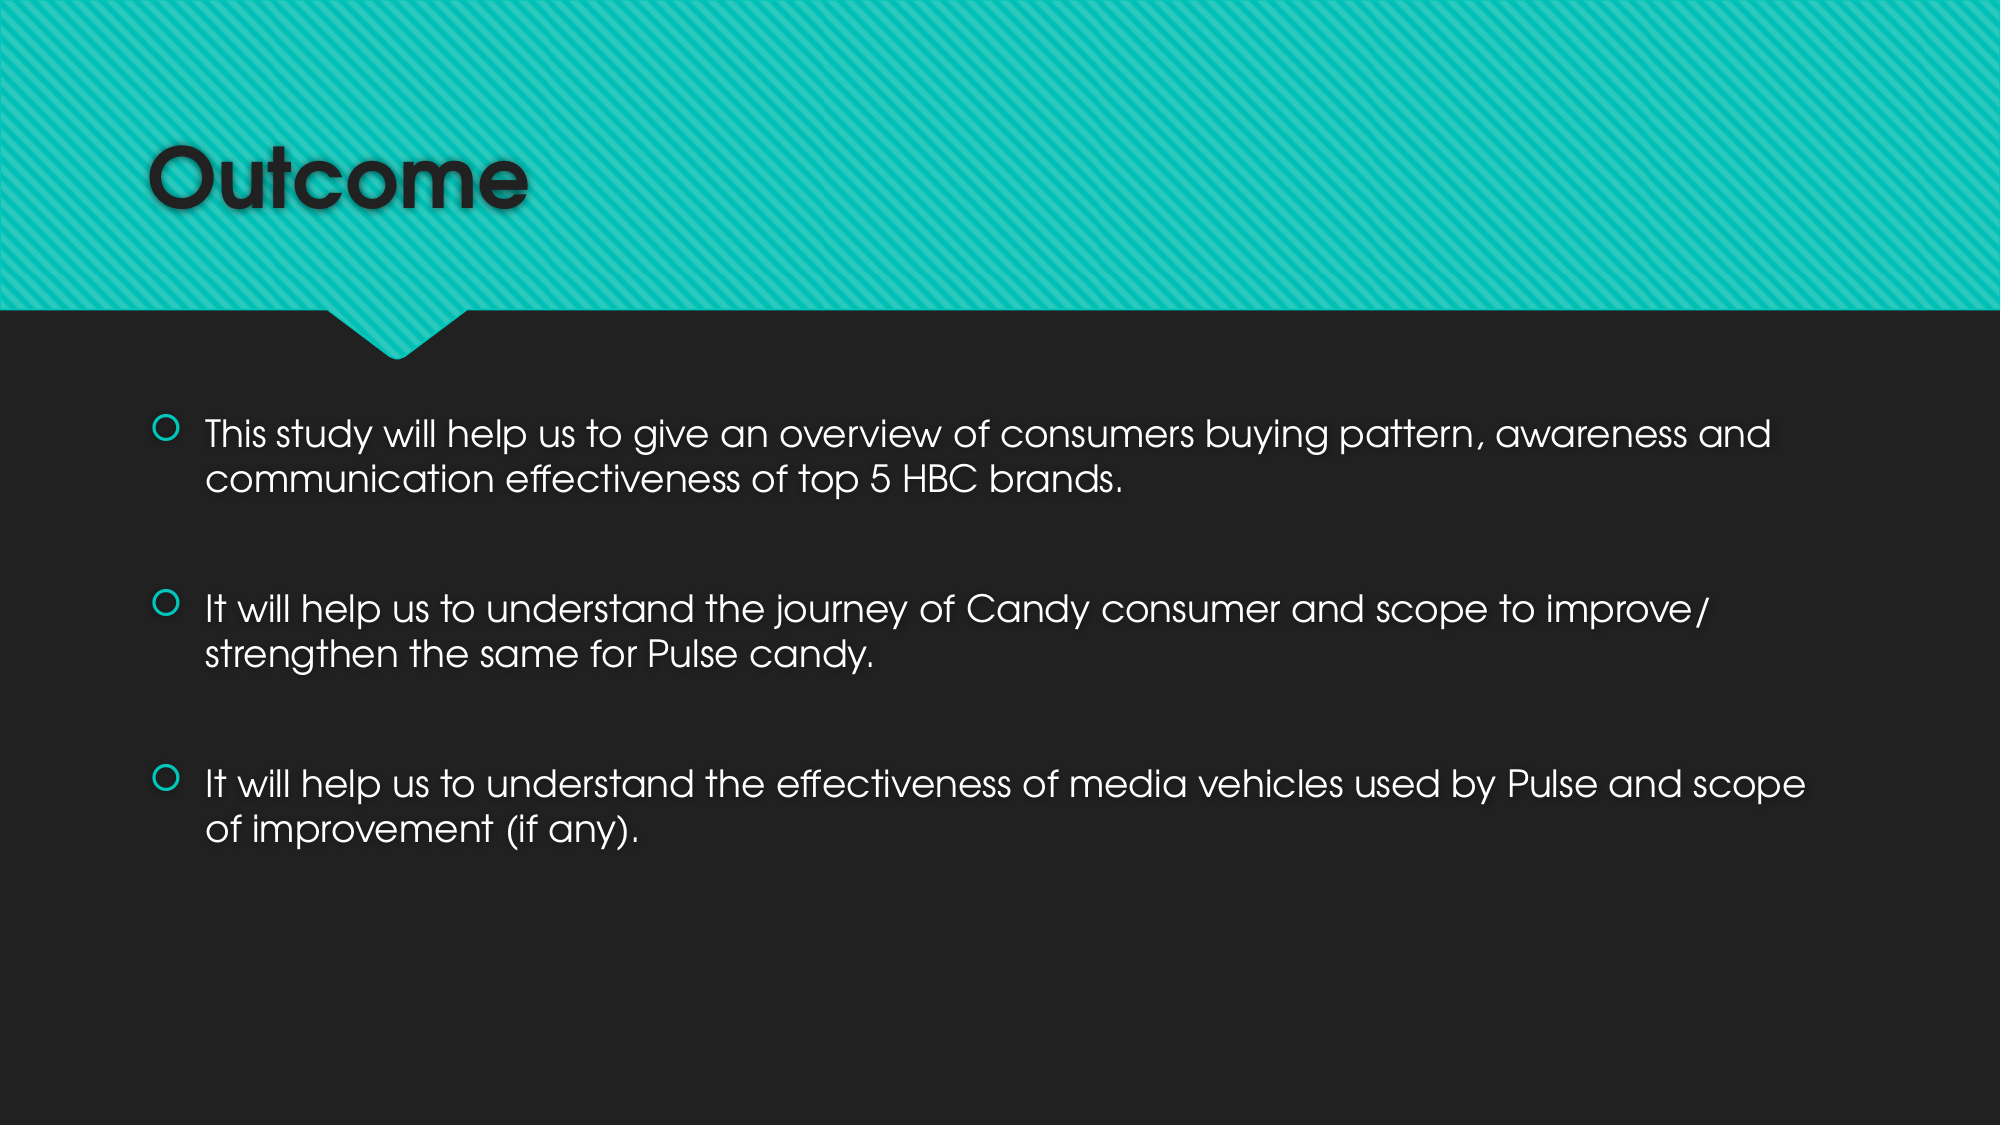

# Outcome
This study will help us to give an overview of consumers buying pattern, awareness and communication effectiveness of top 5 HBC brands.

It will help us to understand the journey of Candy consumer and scope to improve/ strengthen the same for Pulse candy.

It will help us to understand the effectiveness of media vehicles used by Pulse and scope of improvement (if any).